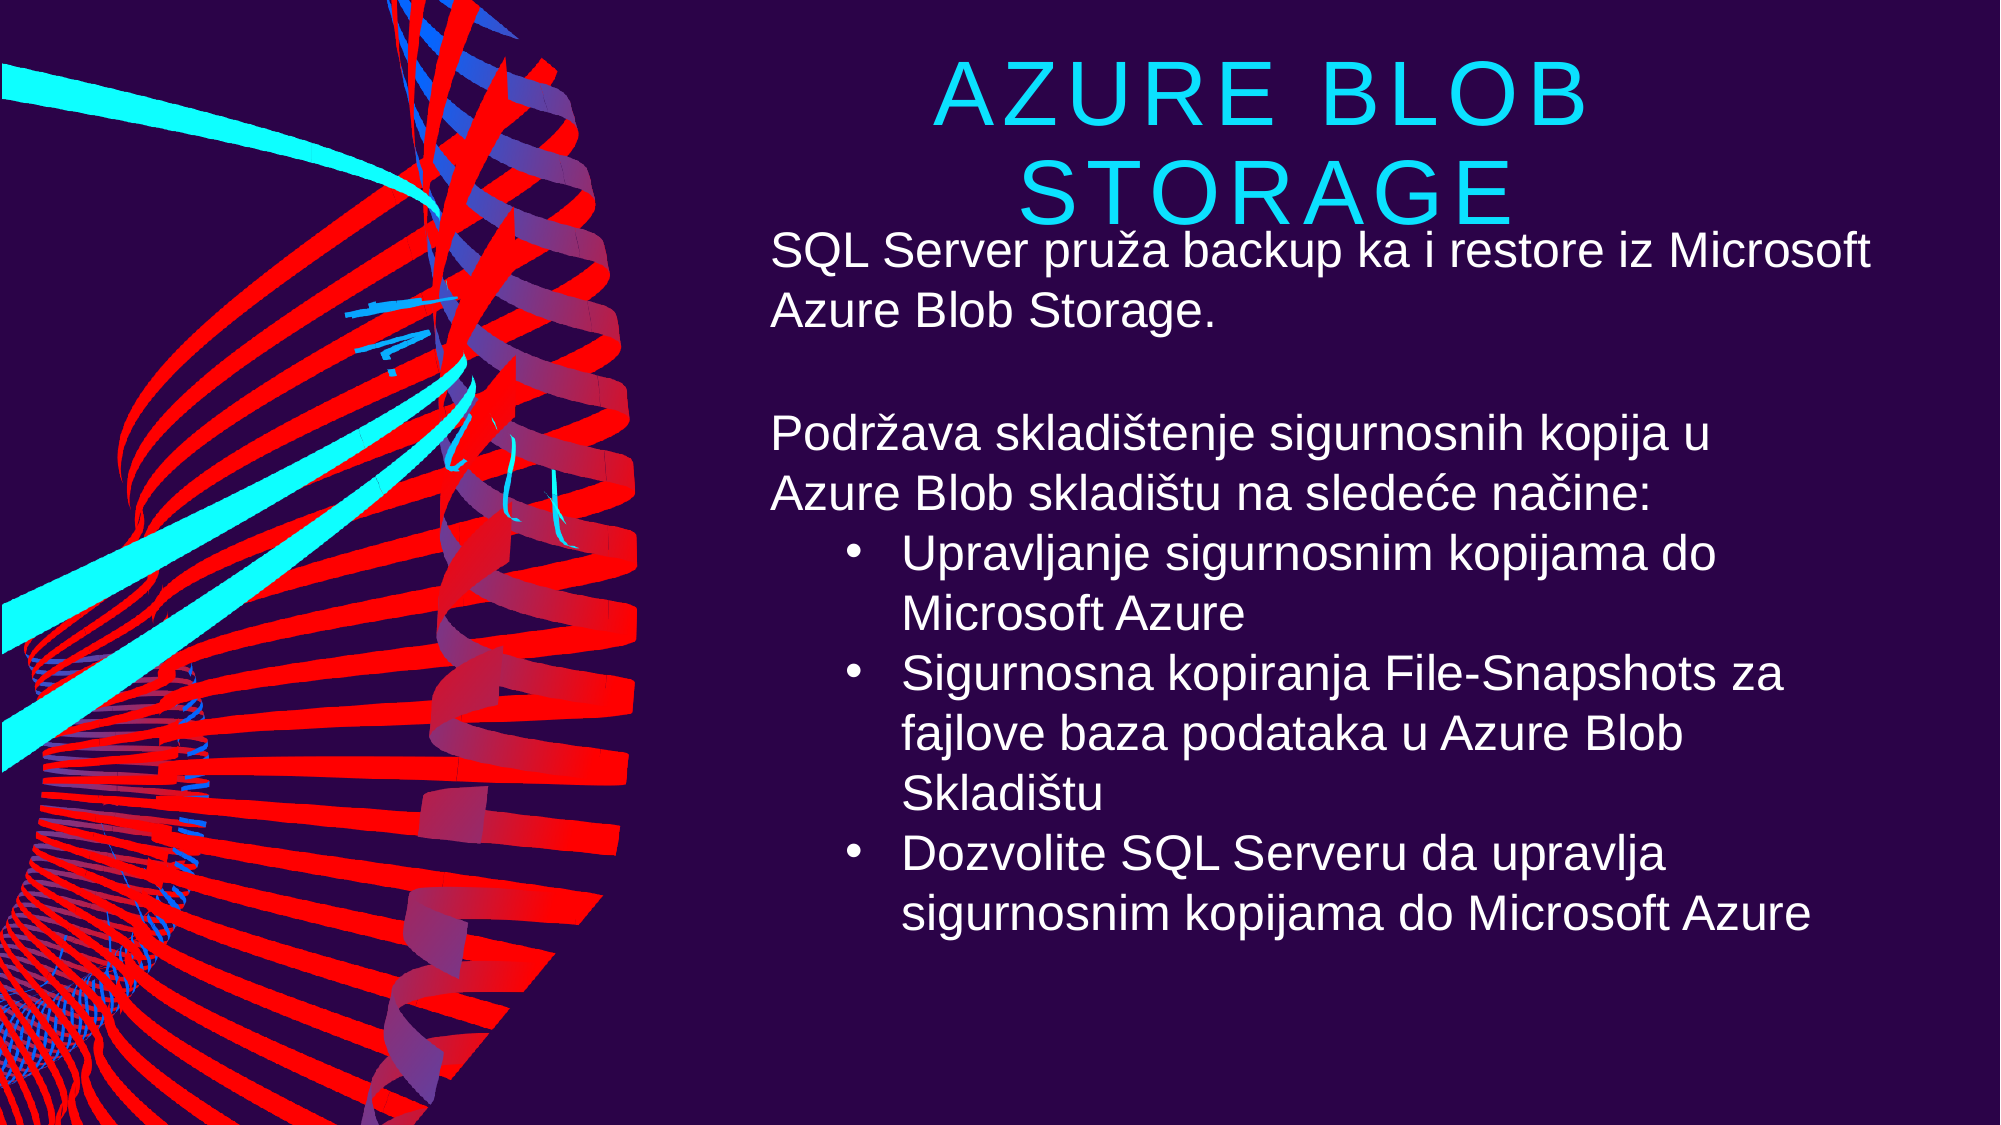

# Azure blob storage
SQL Server pruža backup ka i restore iz Microsoft Azure Blob Storage.
Podržava skladištenje sigurnosnih kopija u Azure Blob skladištu na sledeće načine:
Upravljanje sigurnosnim kopijama do Microsoft Azure
Sigurnosna kopiranja File-Snapshots za fajlove baza podataka u Azure Blob Skladištu
Dozvolite SQL Serveru da upravlja sigurnosnim kopijama do Microsoft Azure